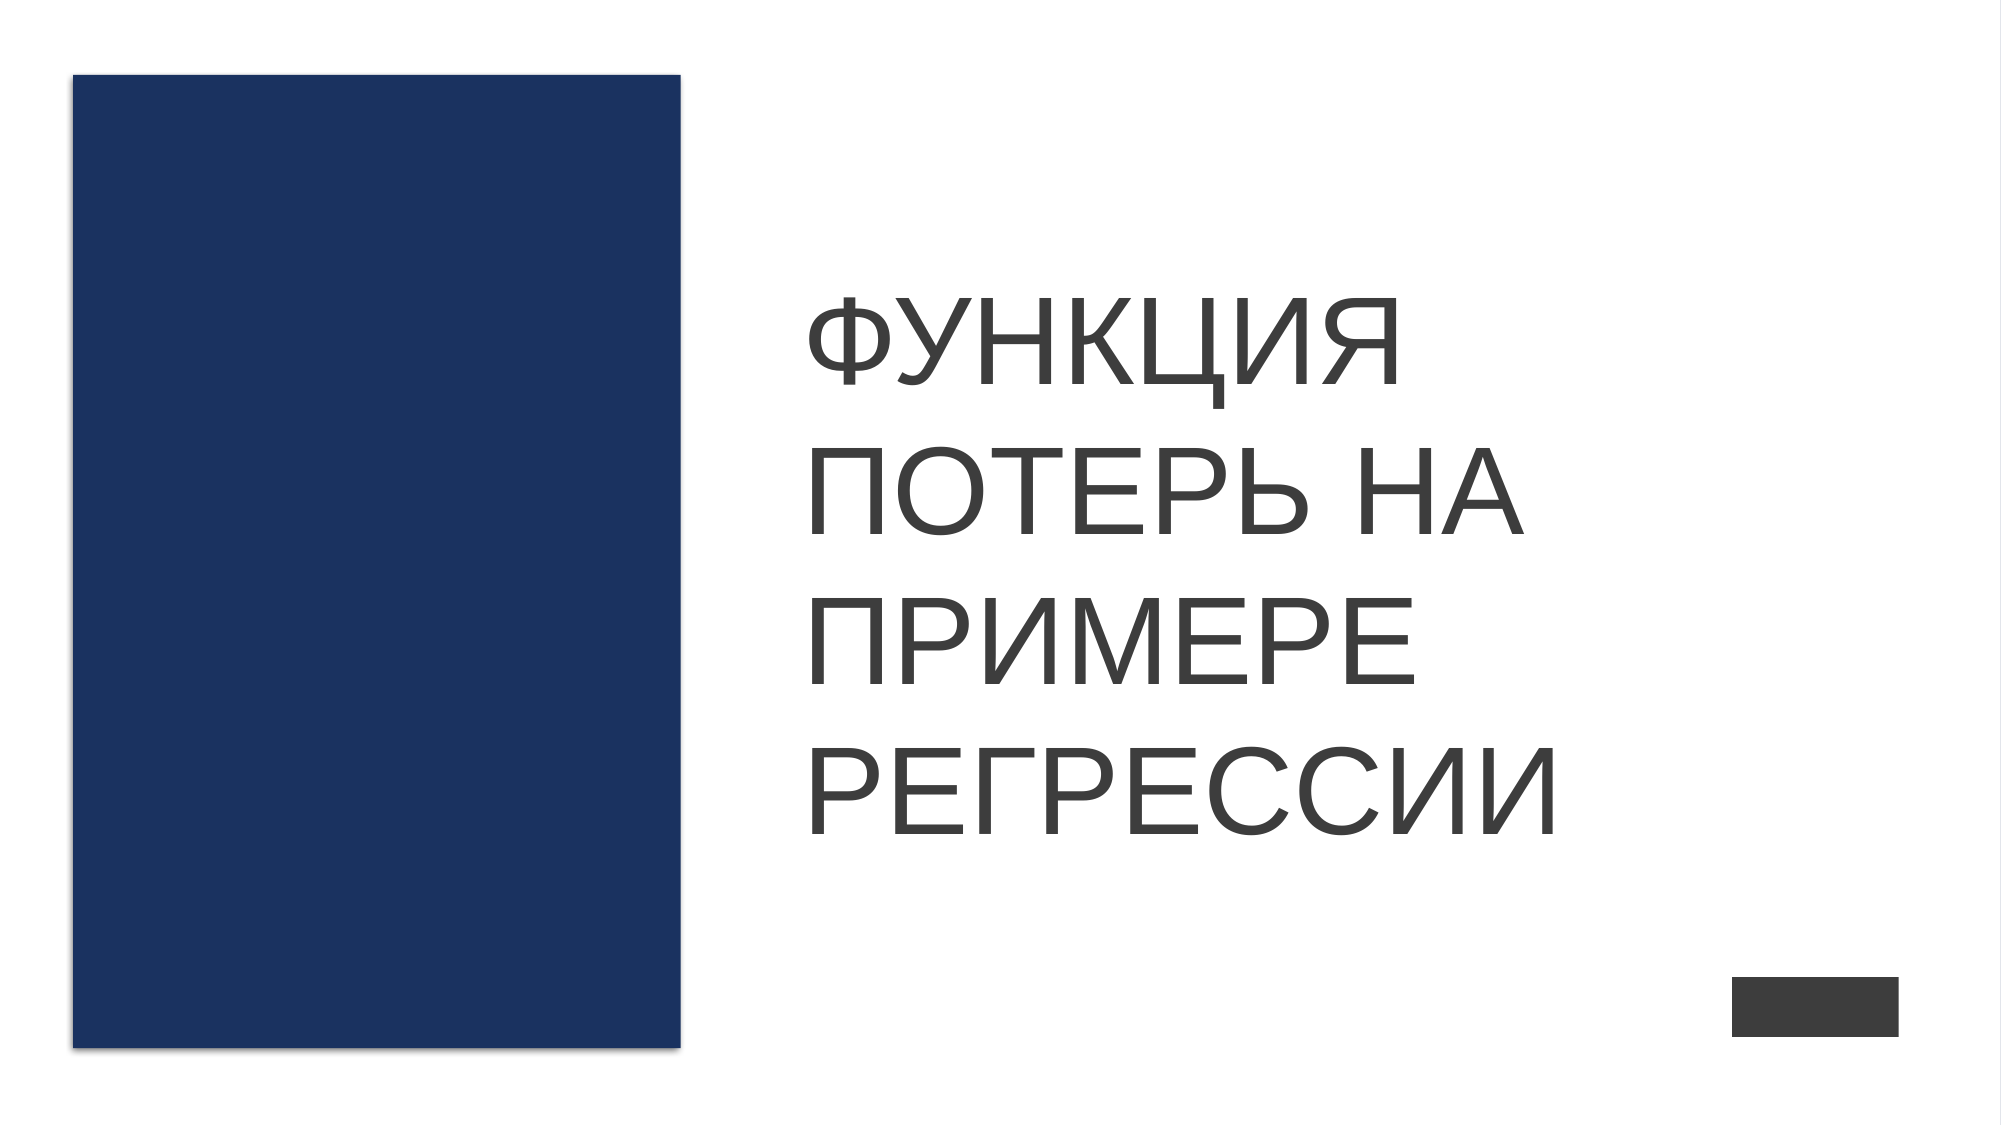

# Функция потерь на примере регрессии

40